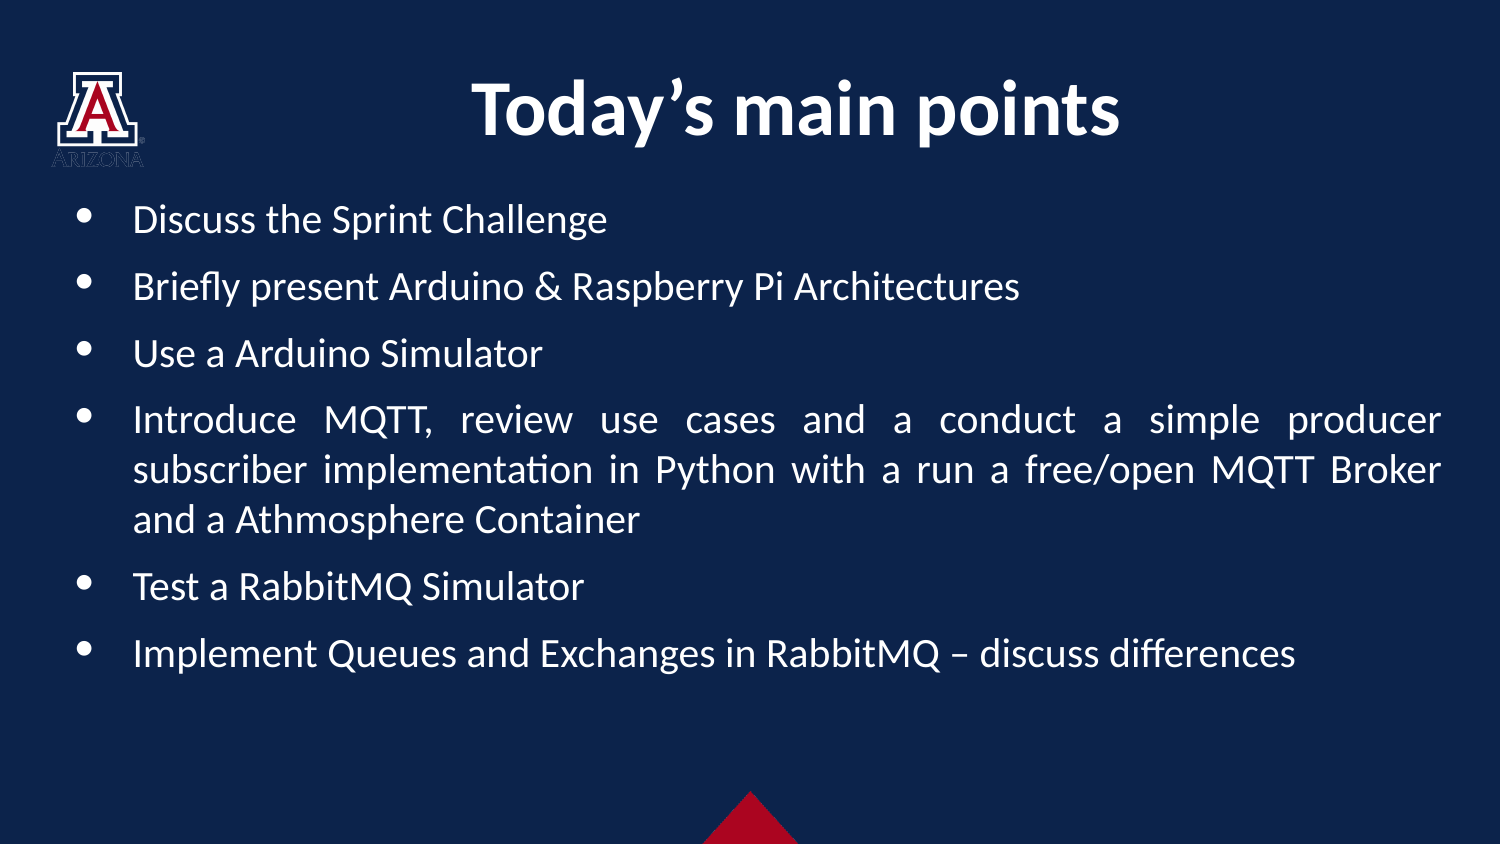

# Today’s main points
Discuss the Sprint Challenge
Briefly present Arduino & Raspberry Pi Architectures
Use a Arduino Simulator
Introduce MQTT, review use cases and a conduct a simple producer subscriber implementation in Python with a run a free/open MQTT Broker and a Athmosphere Container
Test a RabbitMQ Simulator
Implement Queues and Exchanges in RabbitMQ – discuss differences